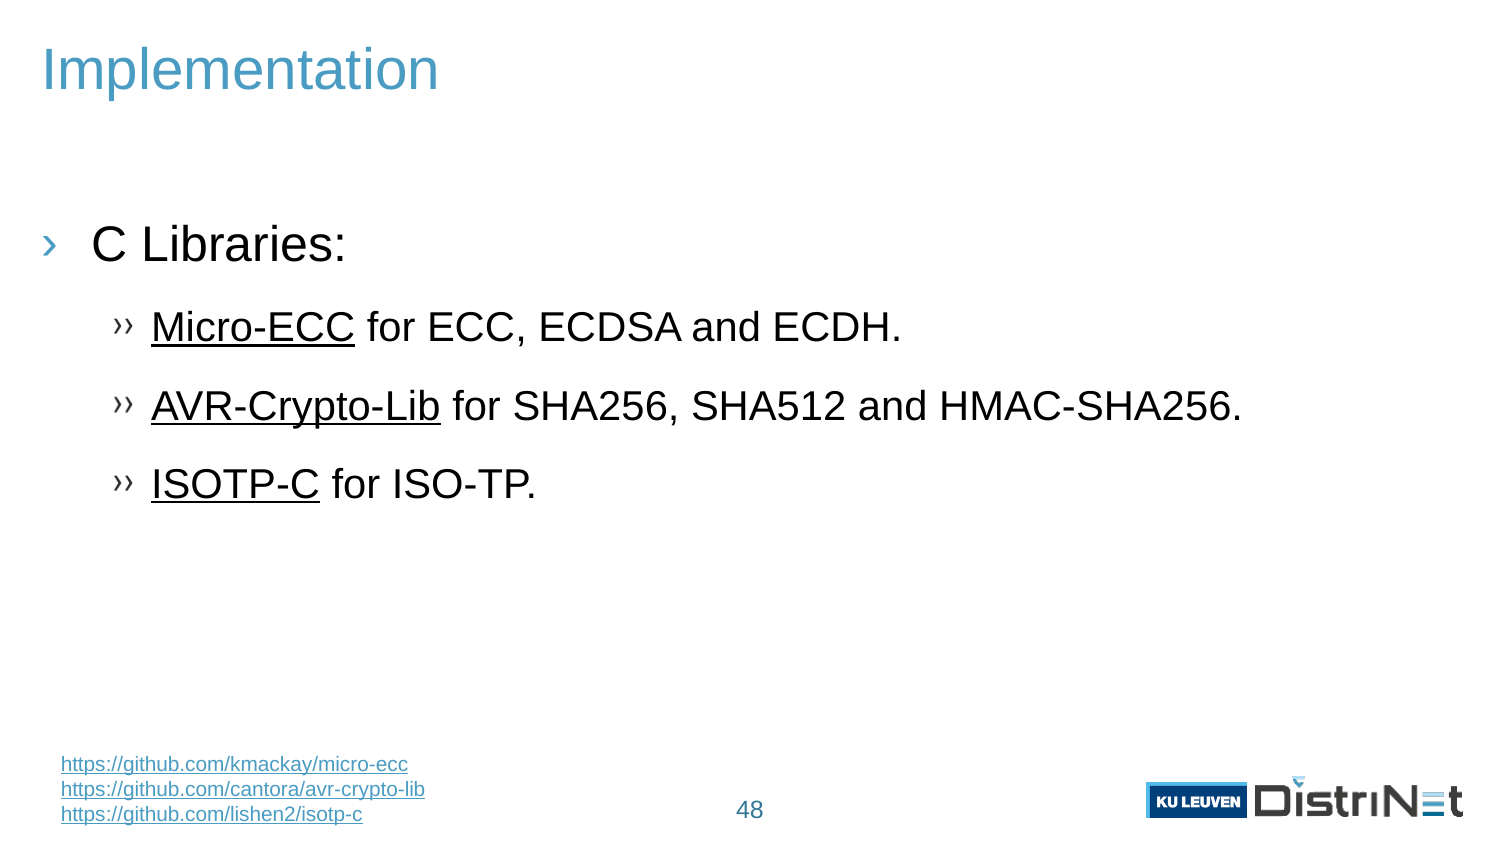

# Implementation
C Libraries:
Micro-ECC for ECC, ECDSA and ECDH.
AVR-Crypto-Lib for SHA256, SHA512 and HMAC-SHA256.
ISOTP-C for ISO-TP.

https://github.com/kmackay/micro-ecc
https://github.com/cantora/avr-crypto-lib
https://github.com/lishen2/isotp-c

48